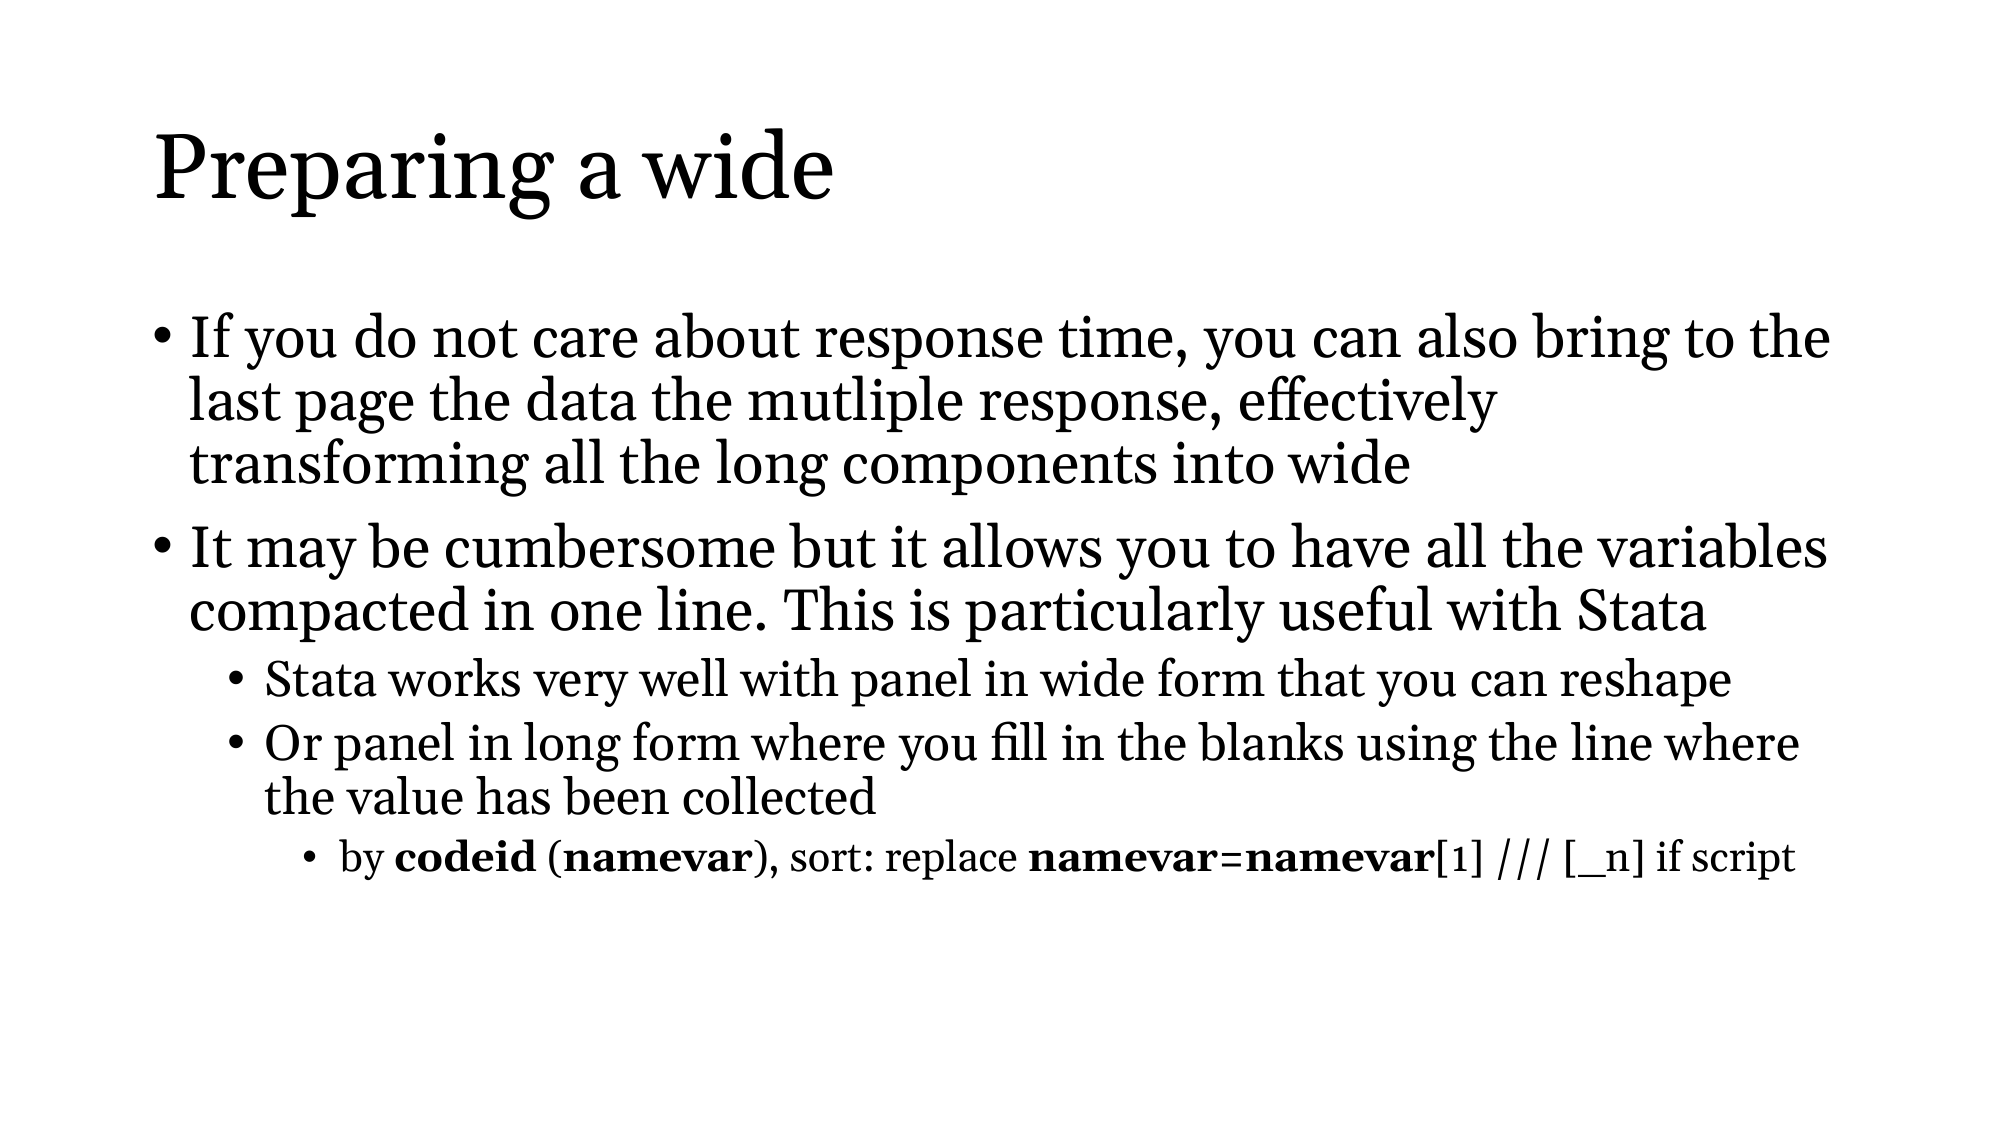

# Preparing a wide
If you do not care about response time, you can also bring to the last page the data the mutliple response, effectively transforming all the long components into wide
It may be cumbersome but it allows you to have all the variables compacted in one line. This is particularly useful with Stata
Stata works very well with panel in wide form that you can reshape
Or panel in long form where you fill in the blanks using the line where the value has been collected
by codeid (namevar), sort: replace namevar=namevar[1] /// [_n] if script